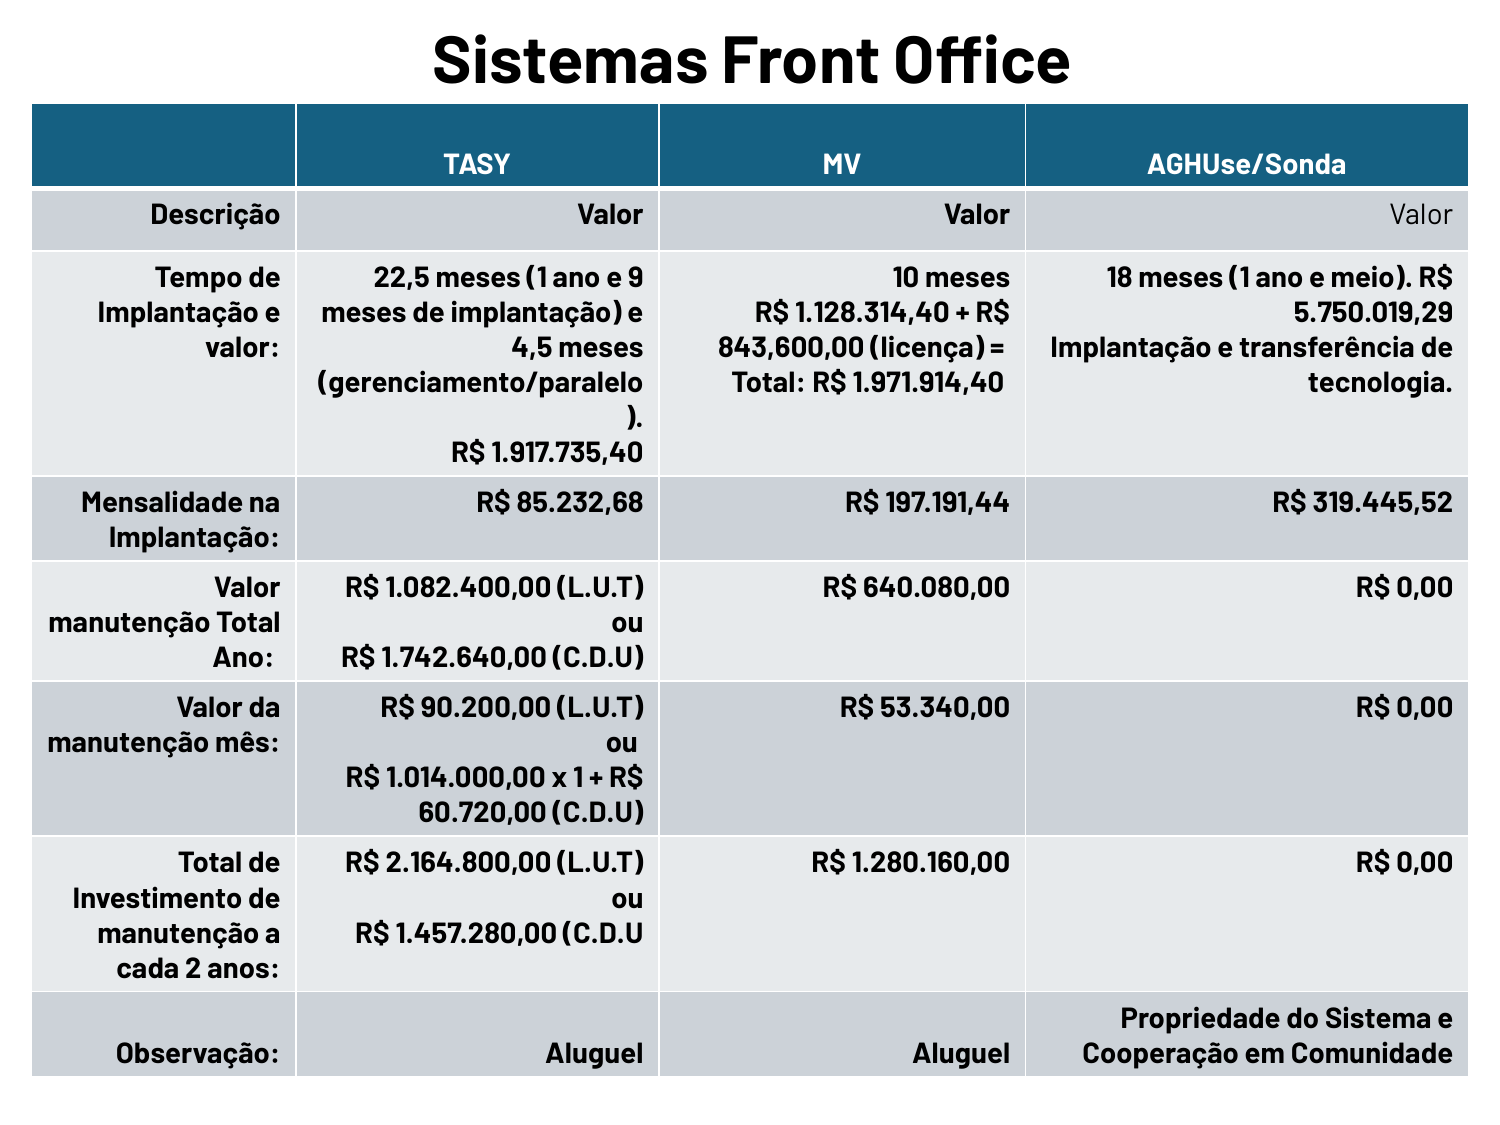

# Sistemas Front Office
|  | TASY | MV | AGHUse/Sonda |
| --- | --- | --- | --- |
| Descrição | Valor | Valor | Valor |
| Tempo de Implantação e valor: | 22,5 meses (1 ano e 9 meses de implantação) e 4,5 meses (gerenciamento/paralelo). R$ 1.917.735,40 | 10 meses R$ 1.128.314,40 + R$ 843,600,00 (licença) = Total: R$ 1.971.914,40 | 18 meses (1 ano e meio). R$ 5.750.019,29 Implantação e transferência de tecnologia. |
| Mensalidade na Implantação: | R$ 85.232,68 | R$ 197.191,44 | R$ 319.445,52 |
| Valor manutenção Total Ano: | R$ 1.082.400,00 (L.U.T) ou R$ 1.742.640,00 (C.D.U) | R$ 640.080,00 | R$ 0,00 |
| Valor da manutenção mês: | R$ 90.200,00 (L.U.T) ou R$ 1.014.000,00 x 1 + R$ 60.720,00 (C.D.U) | R$ 53.340,00 | R$ 0,00 |
| Total de Investimento de manutenção a cada 2 anos: | R$ 2.164.800,00 (L.U.T) ou R$ 1.457.280,00 (C.D.U | R$ 1.280.160,00 | R$ 0,00 |
| Observação: | Aluguel | Aluguel | Propriedade do Sistema e Cooperação em Comunidade |